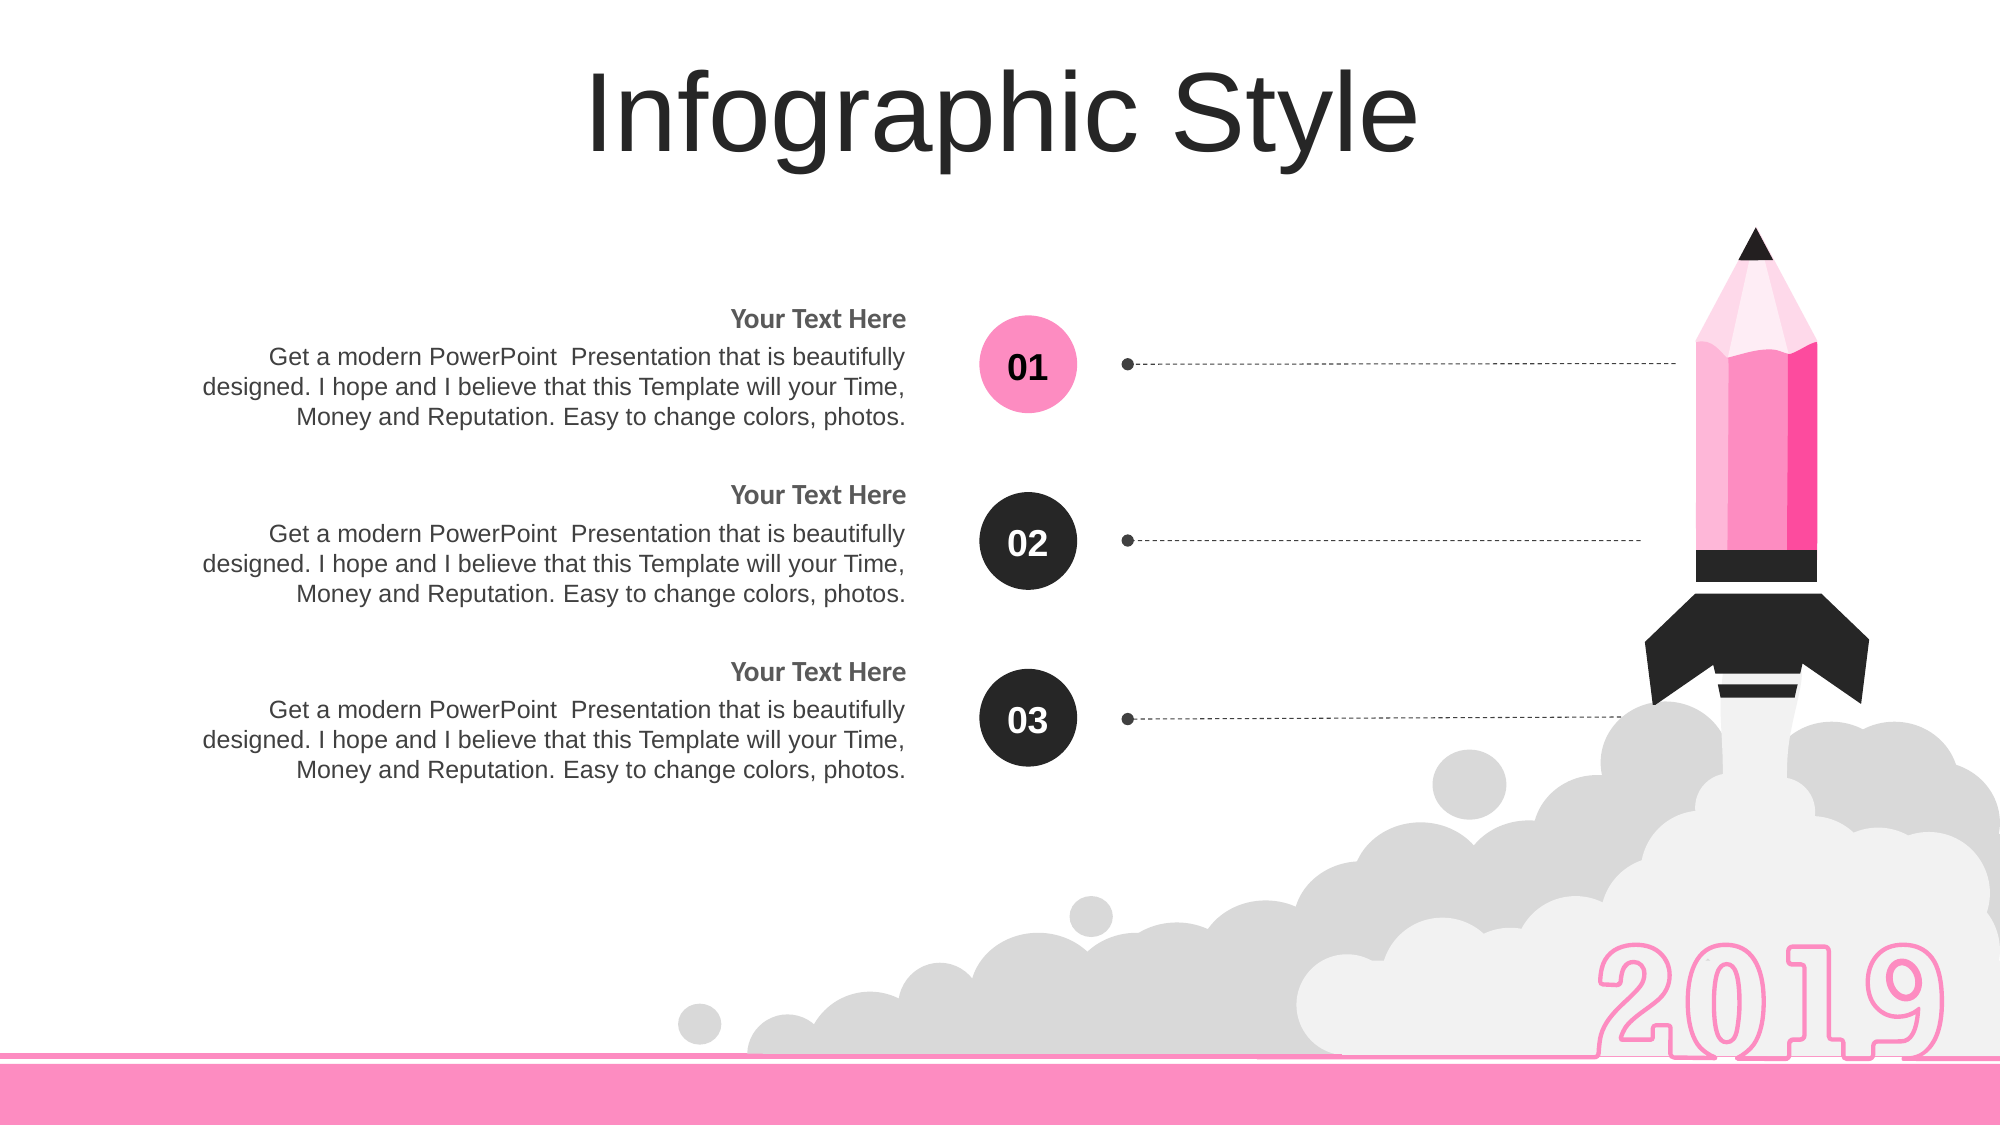

Infographic Style

Your Text Here
Get a modern PowerPoint  Presentation that is beautifully designed. I hope and I believe that this Template will your Time, Money and Reputation. Easy to change colors, photos.

01
Your Text Here
Get a modern PowerPoint  Presentation that is beautifully designed. I hope and I believe that this Template will your Time, Money and Reputation. Easy to change colors, photos.

02

Your Text Here
Get a modern PowerPoint  Presentation that is beautifully designed. I hope and I believe that this Template will your Time, Money and Reputation. Easy to change colors, photos.

03